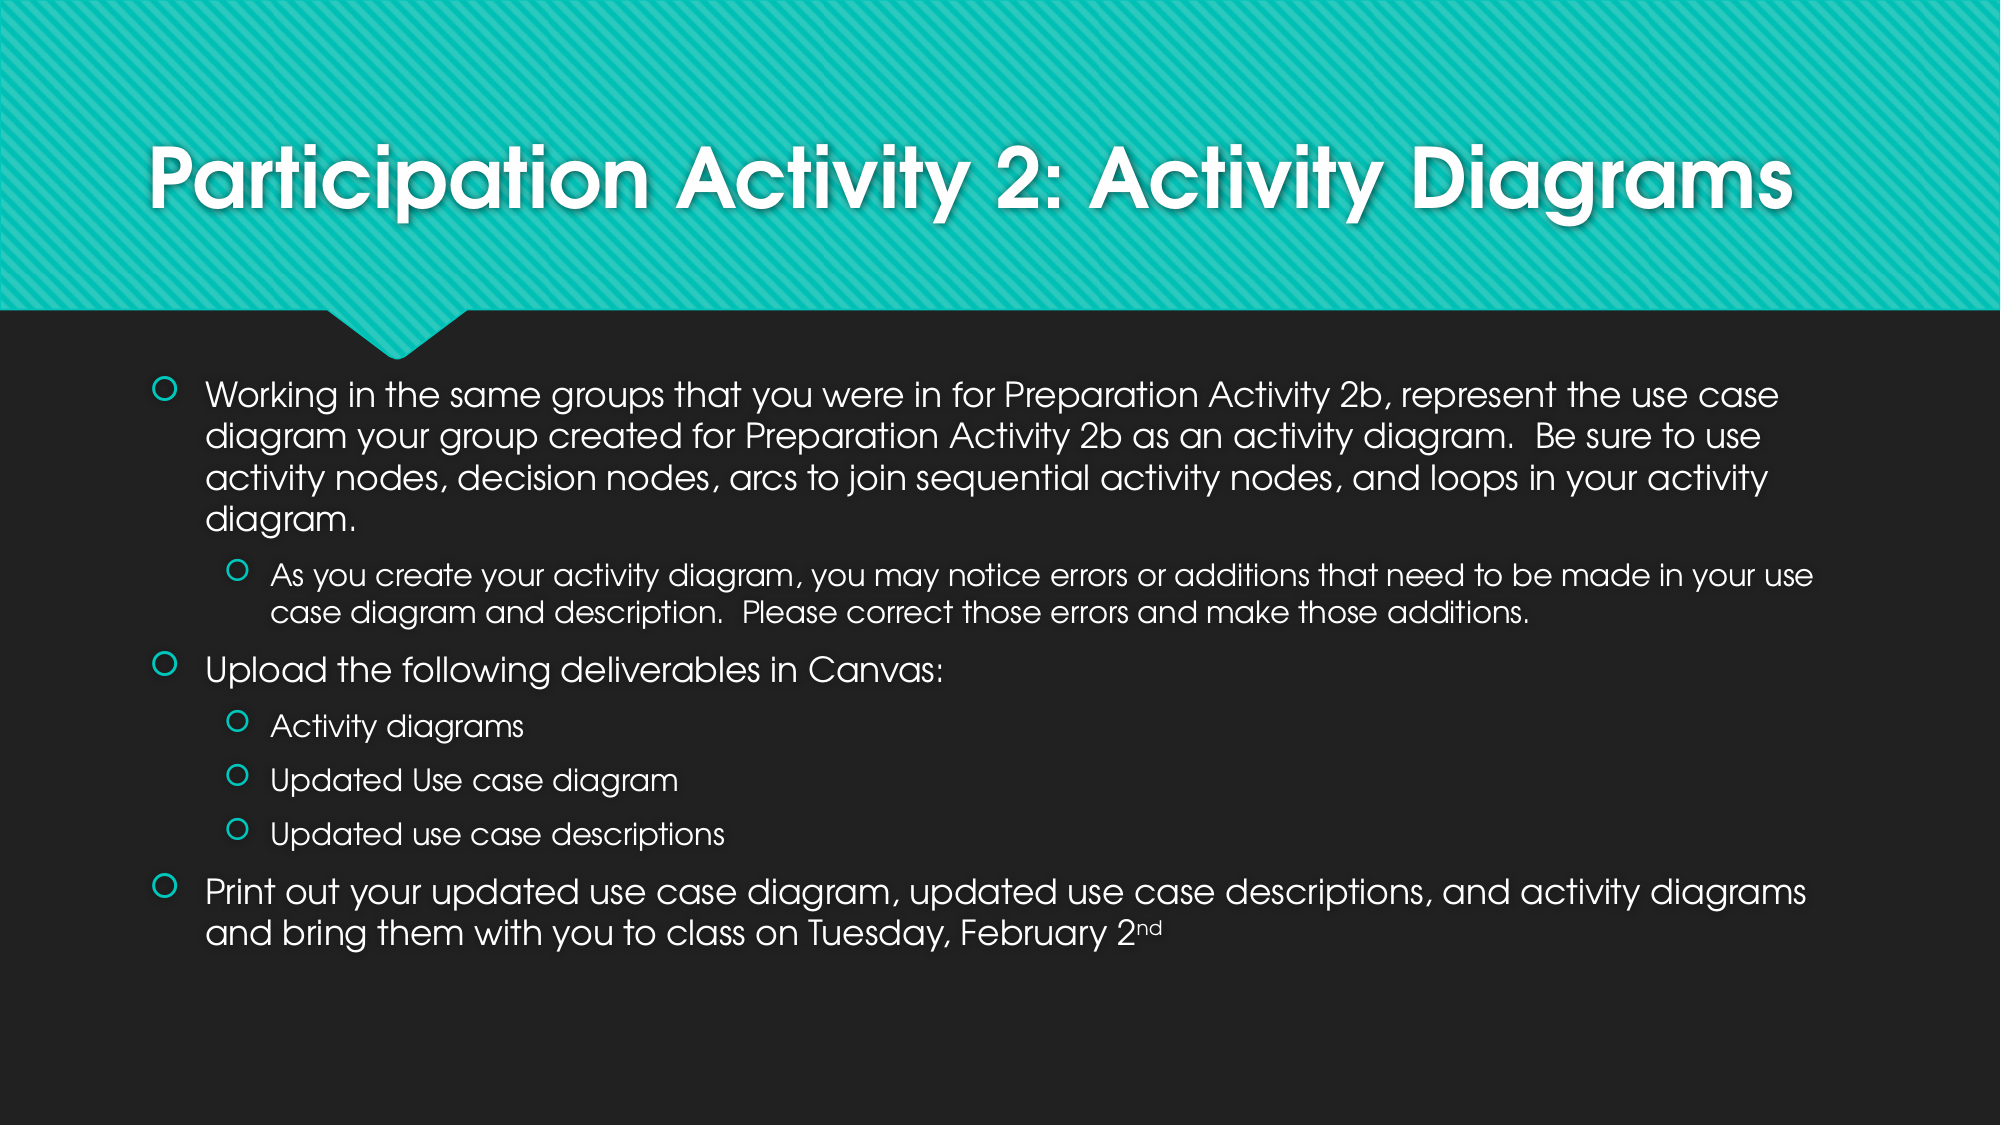

# Participation Activity 2: Activity Diagrams
Working in the same groups that you were in for Preparation Activity 2b, represent the use case diagram your group created for Preparation Activity 2b as an activity diagram.  Be sure to use activity nodes, decision nodes, arcs to join sequential activity nodes, and loops in your activity diagram.
As you create your activity diagram, you may notice errors or additions that need to be made in your use case diagram and description.  Please correct those errors and make those additions.
Upload the following deliverables in Canvas:
Activity diagrams
Updated Use case diagram
Updated use case descriptions
Print out your updated use case diagram, updated use case descriptions, and activity diagrams and bring them with you to class on Tuesday, February 2nd